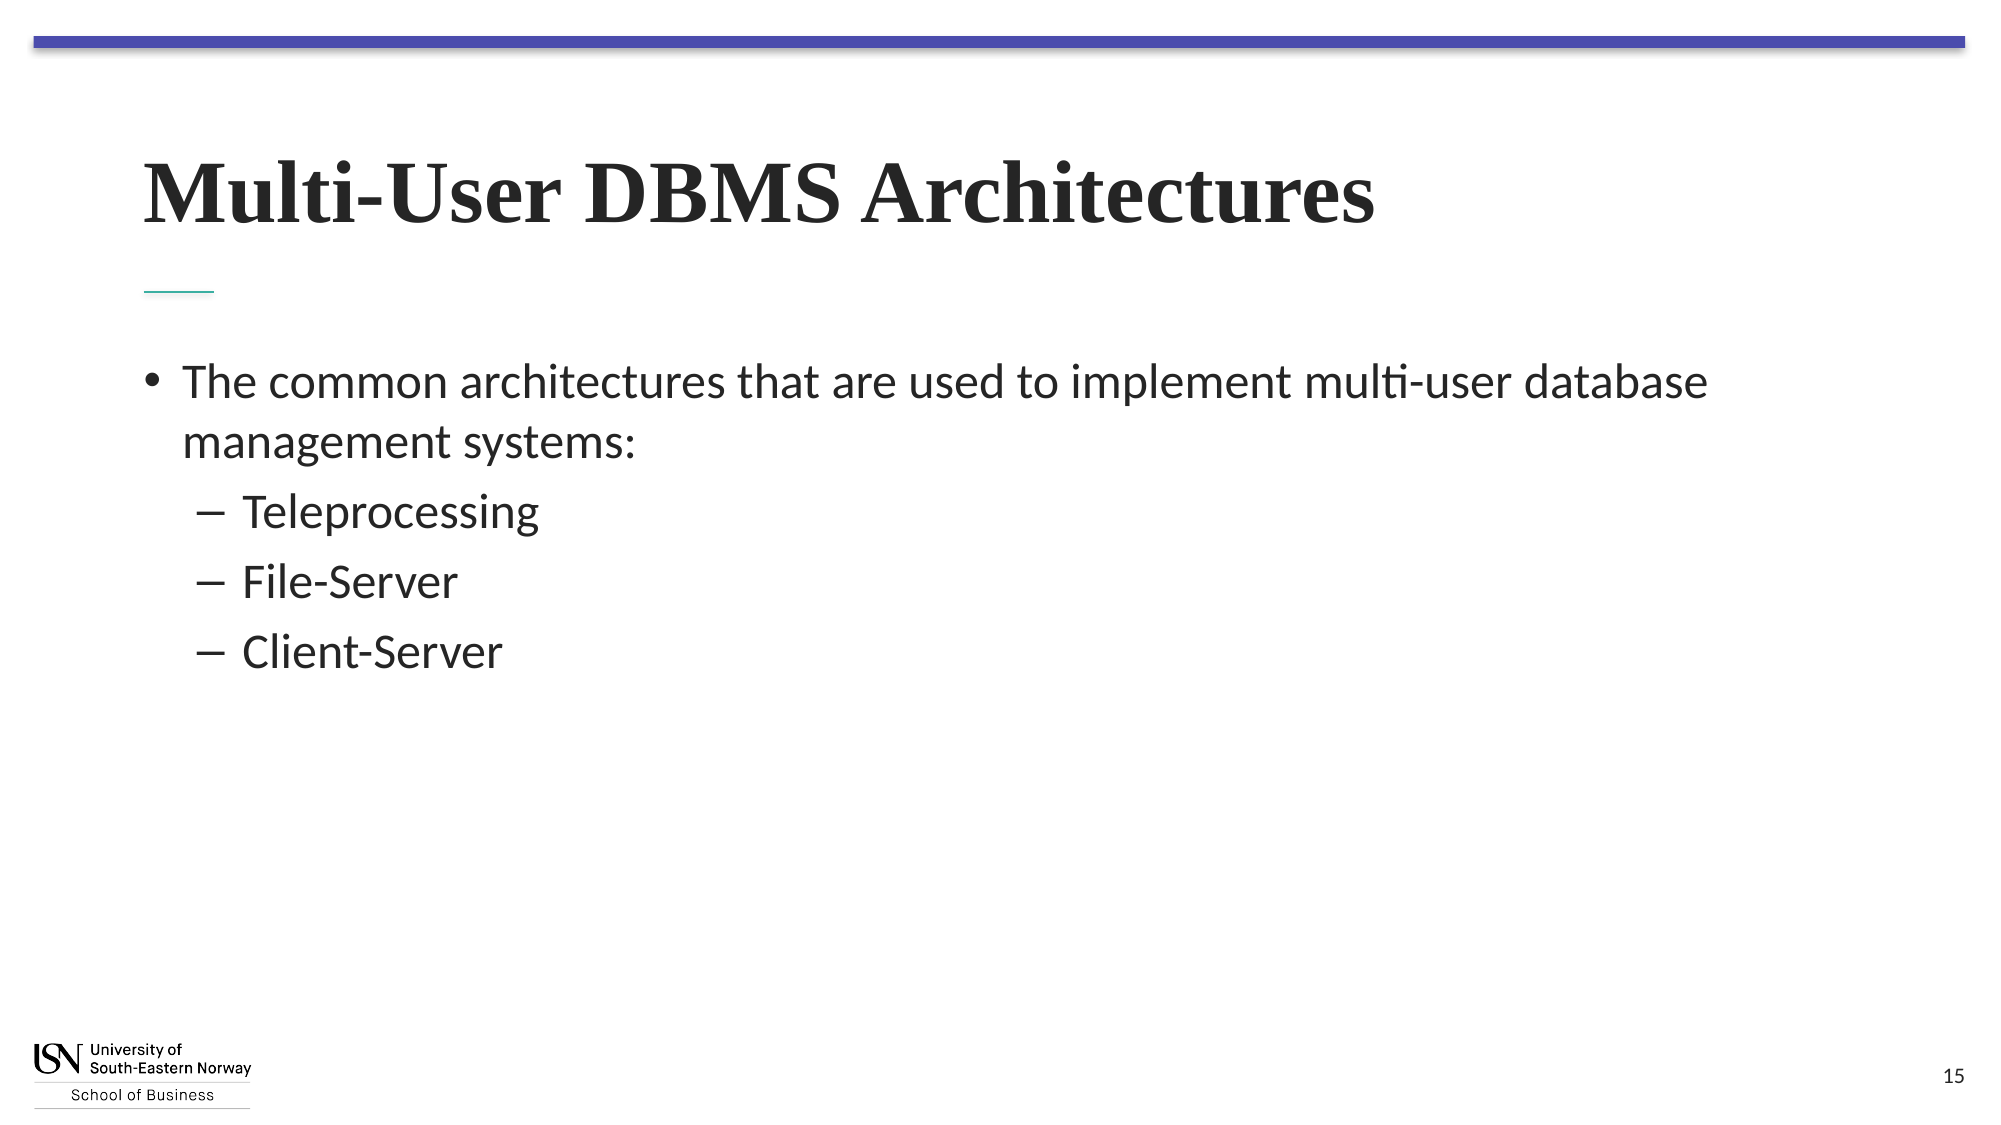

# Multi-User D B M S Architectures
The common architectures that are used to implement multi-user database management systems:
Teleprocessing
File-Server
Client-Server
15